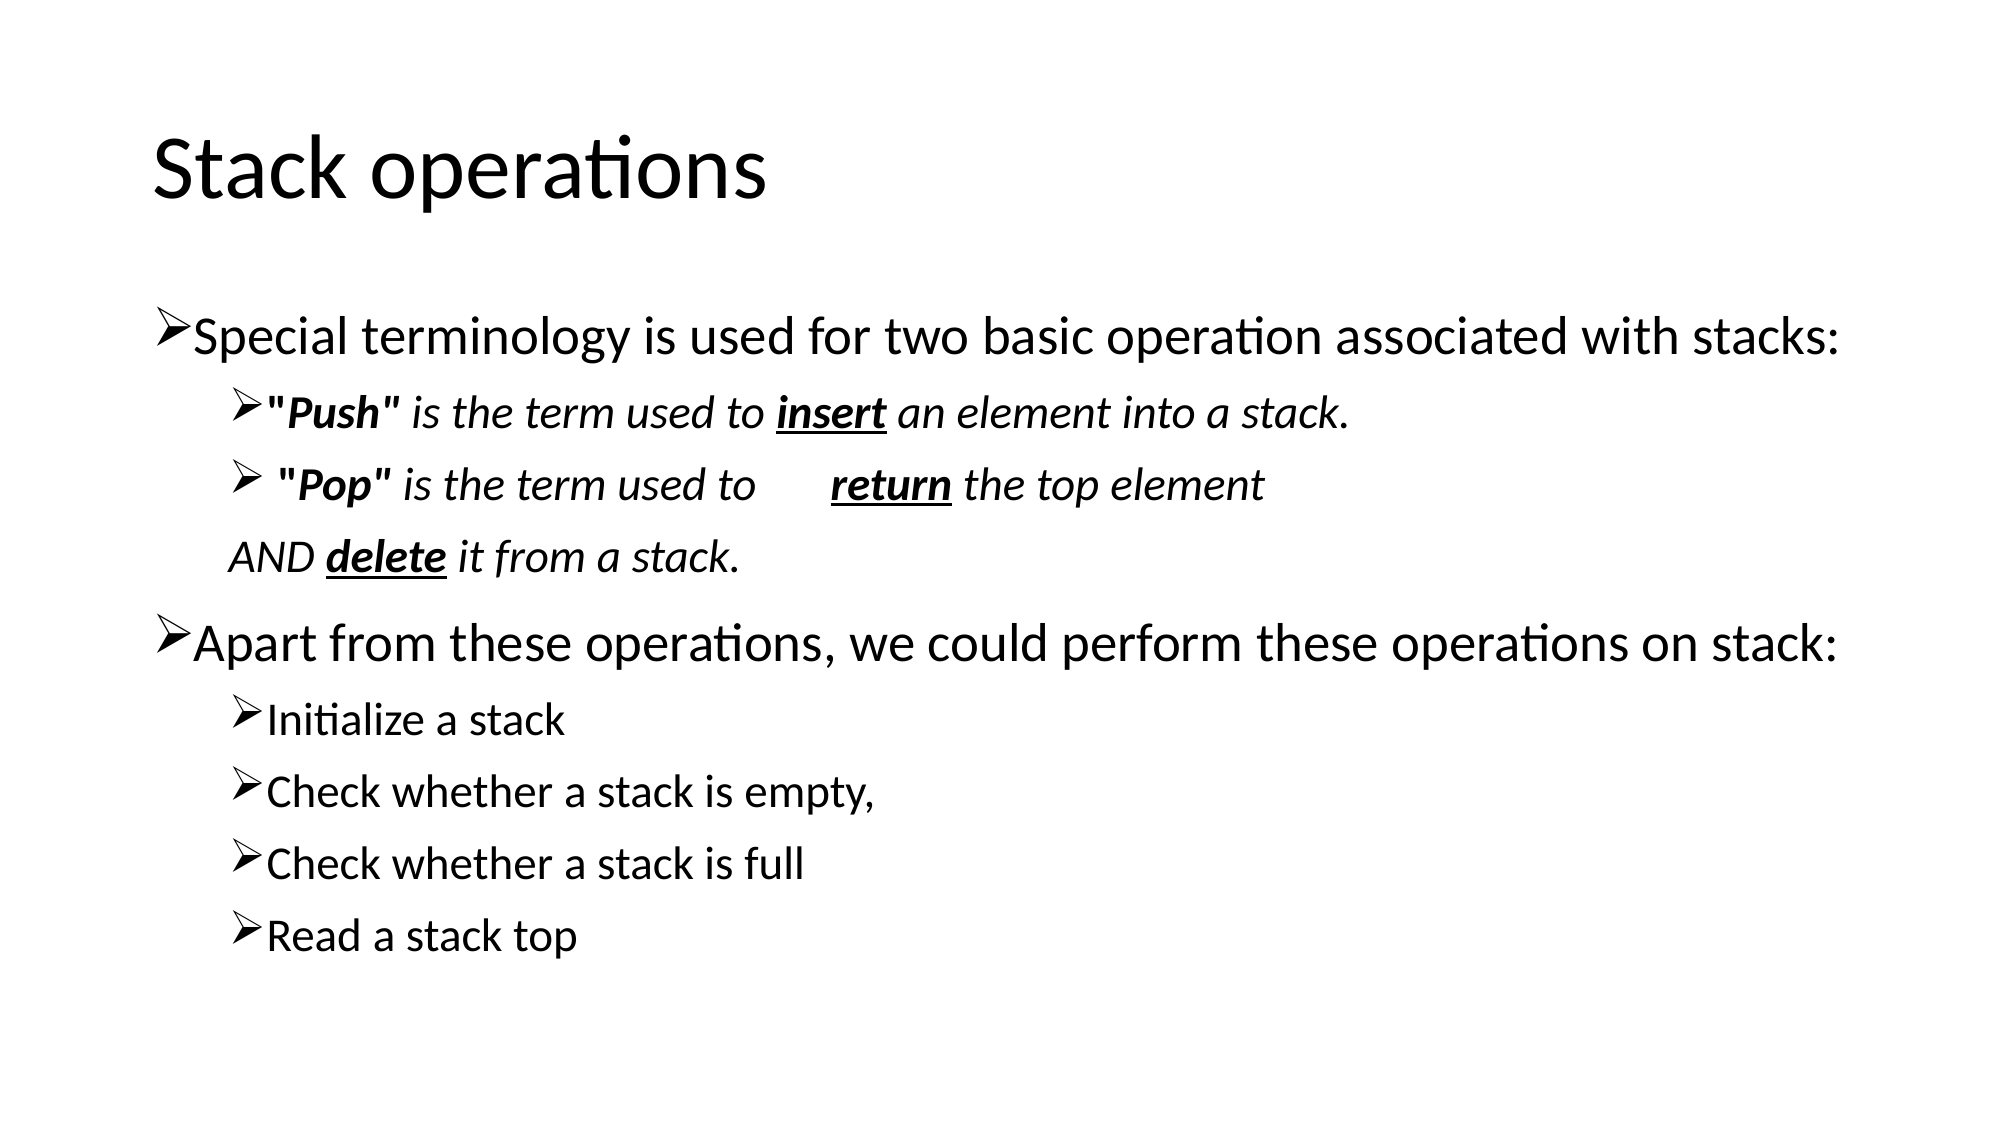

# Stack operations
Special terminology is used for two basic operation associated with stacks:
"Push" is the term used to insert an element into a stack.
 "Pop" is the term used to 	return the top element
				AND delete it from a stack.
Apart from these operations, we could perform these operations on stack:
Initialize a stack
Check whether a stack is empty,
Check whether a stack is full
Read a stack top